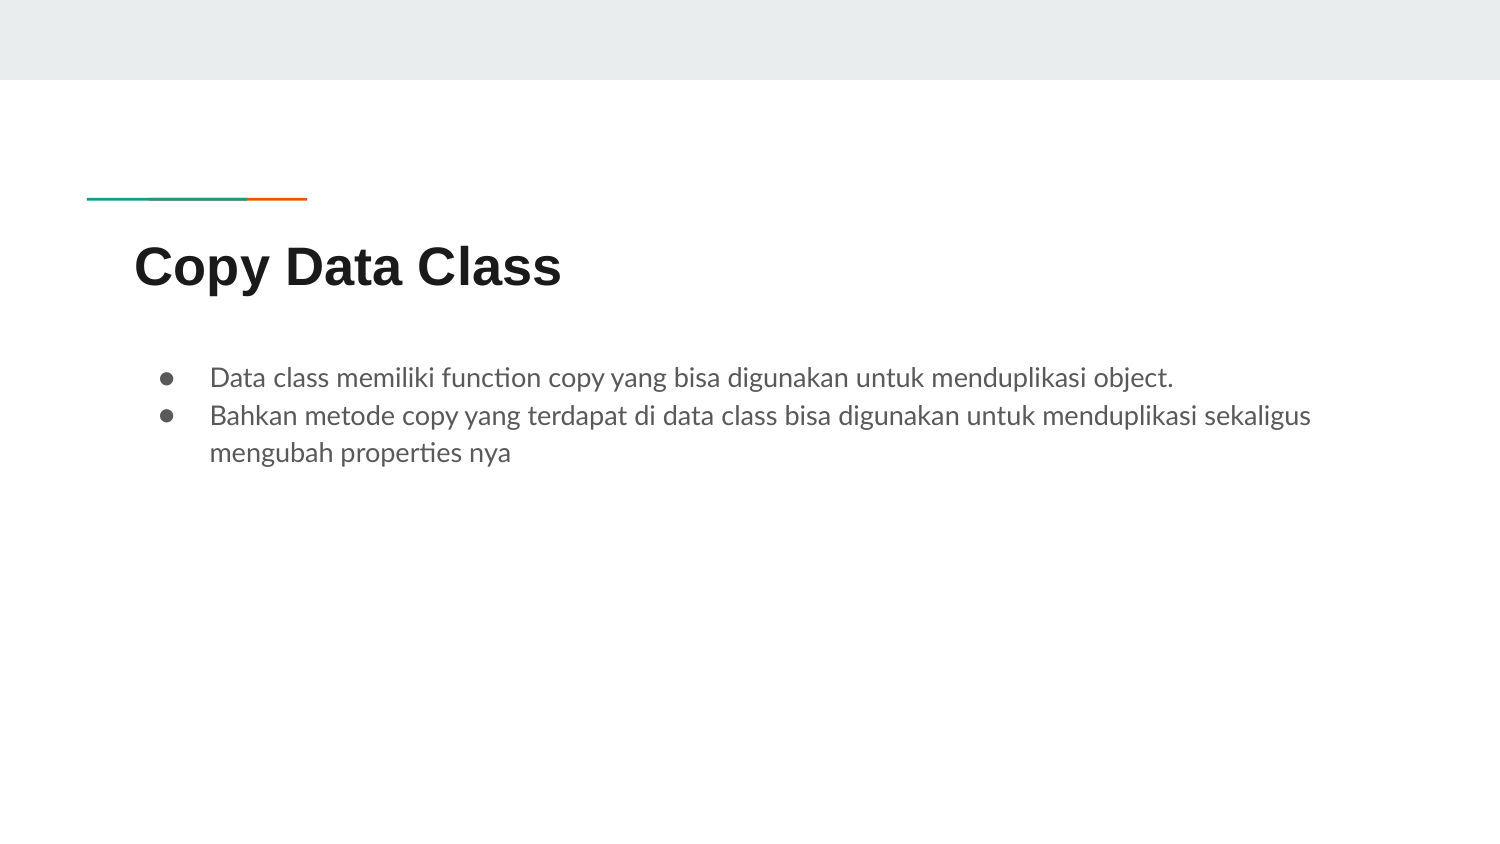

# Copy Data Class
Data class memiliki function copy yang bisa digunakan untuk menduplikasi object.
Bahkan metode copy yang terdapat di data class bisa digunakan untuk menduplikasi sekaligus mengubah properties nya